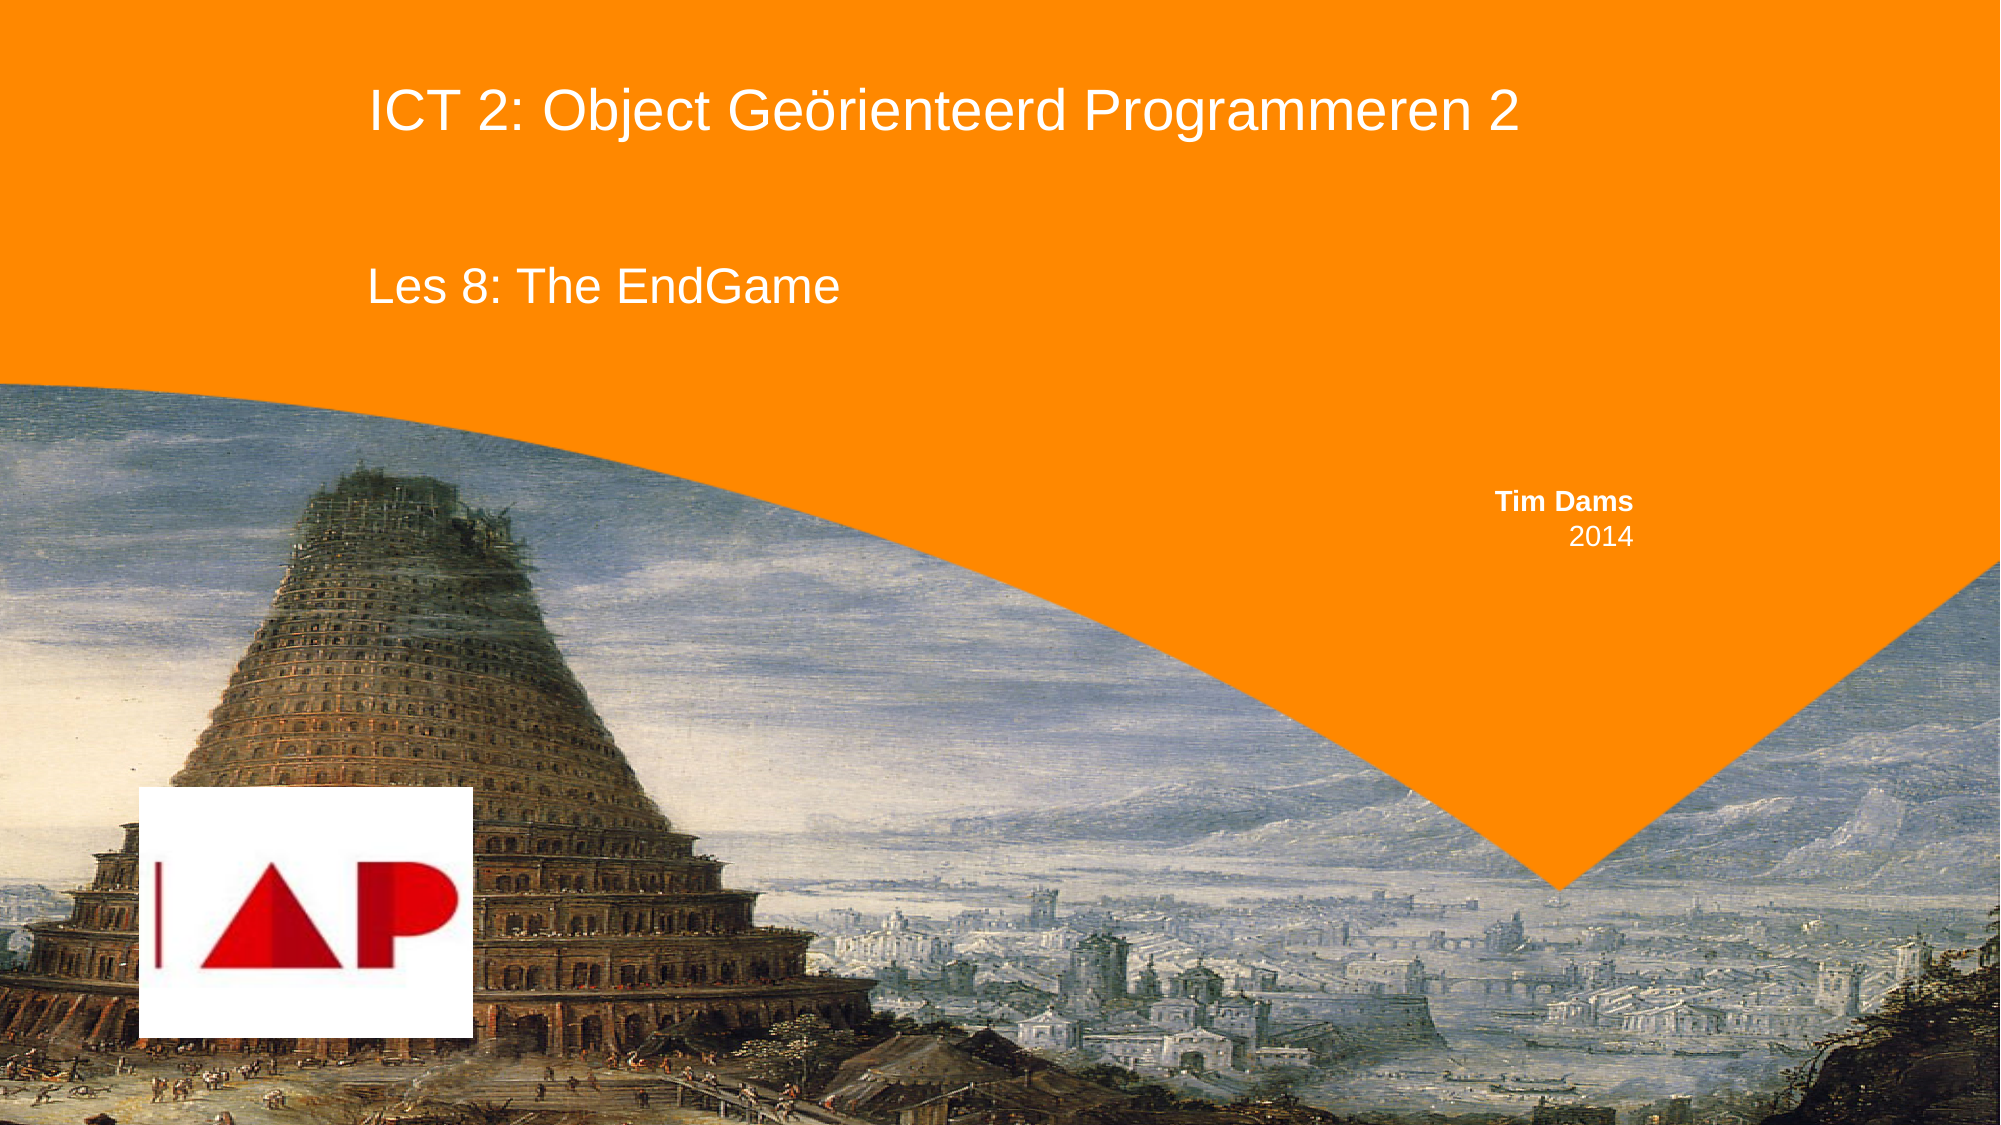

# ICT 2: Object Geörienteerd Programmeren 2
Les 8: The EndGame
Tim Dams
2014